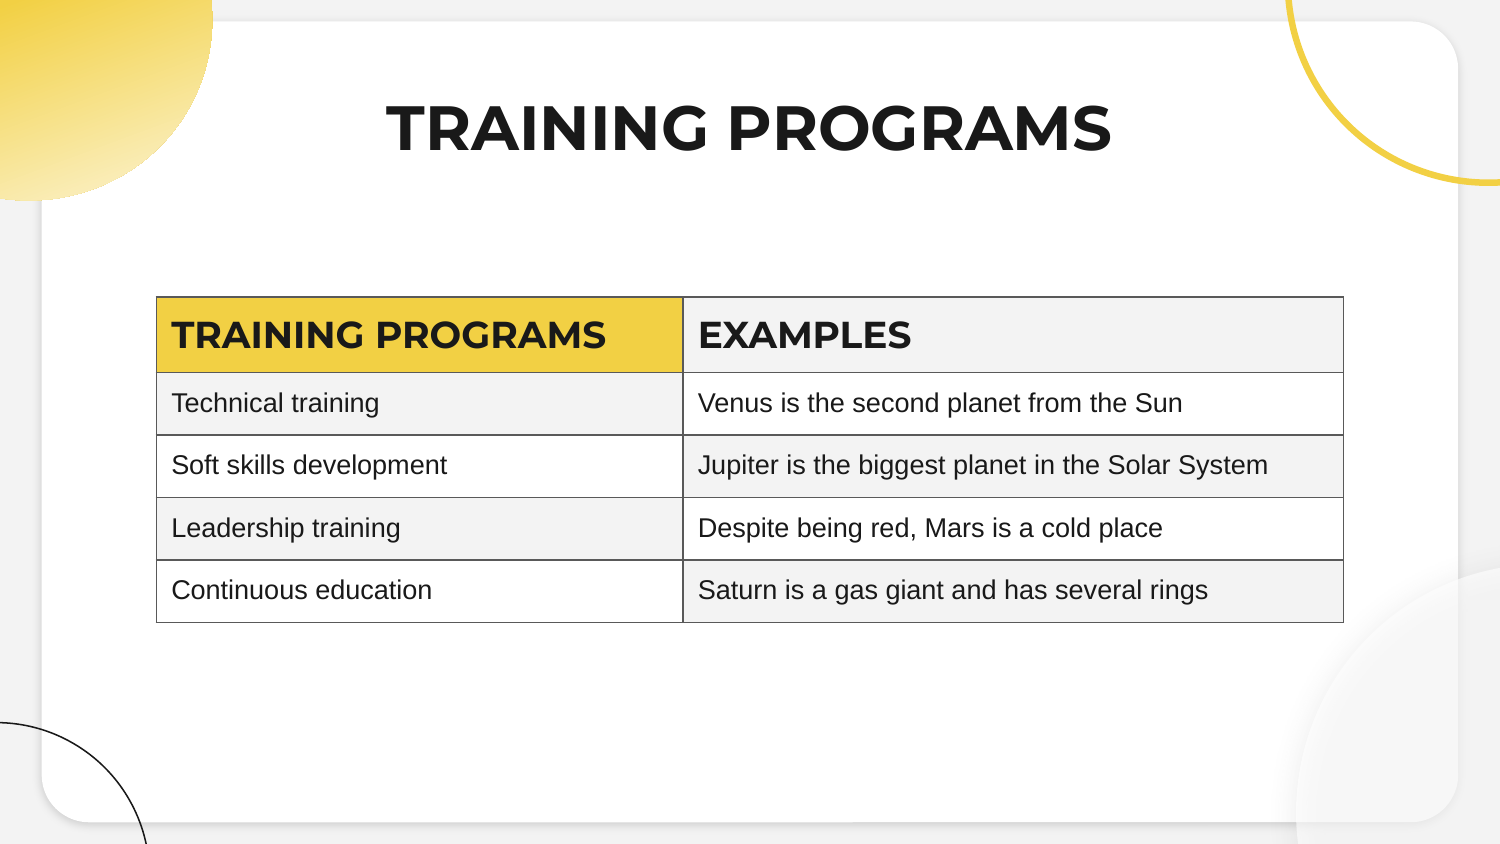

# TRAINING PROGRAMS
| TRAINING PROGRAMS | EXAMPLES |
| --- | --- |
| Technical training | Venus is the second planet from the Sun |
| Soft skills development | Jupiter is the biggest planet in the Solar System |
| Leadership training | Despite being red, Mars is a cold place |
| Continuous education | Saturn is a gas giant and has several rings |